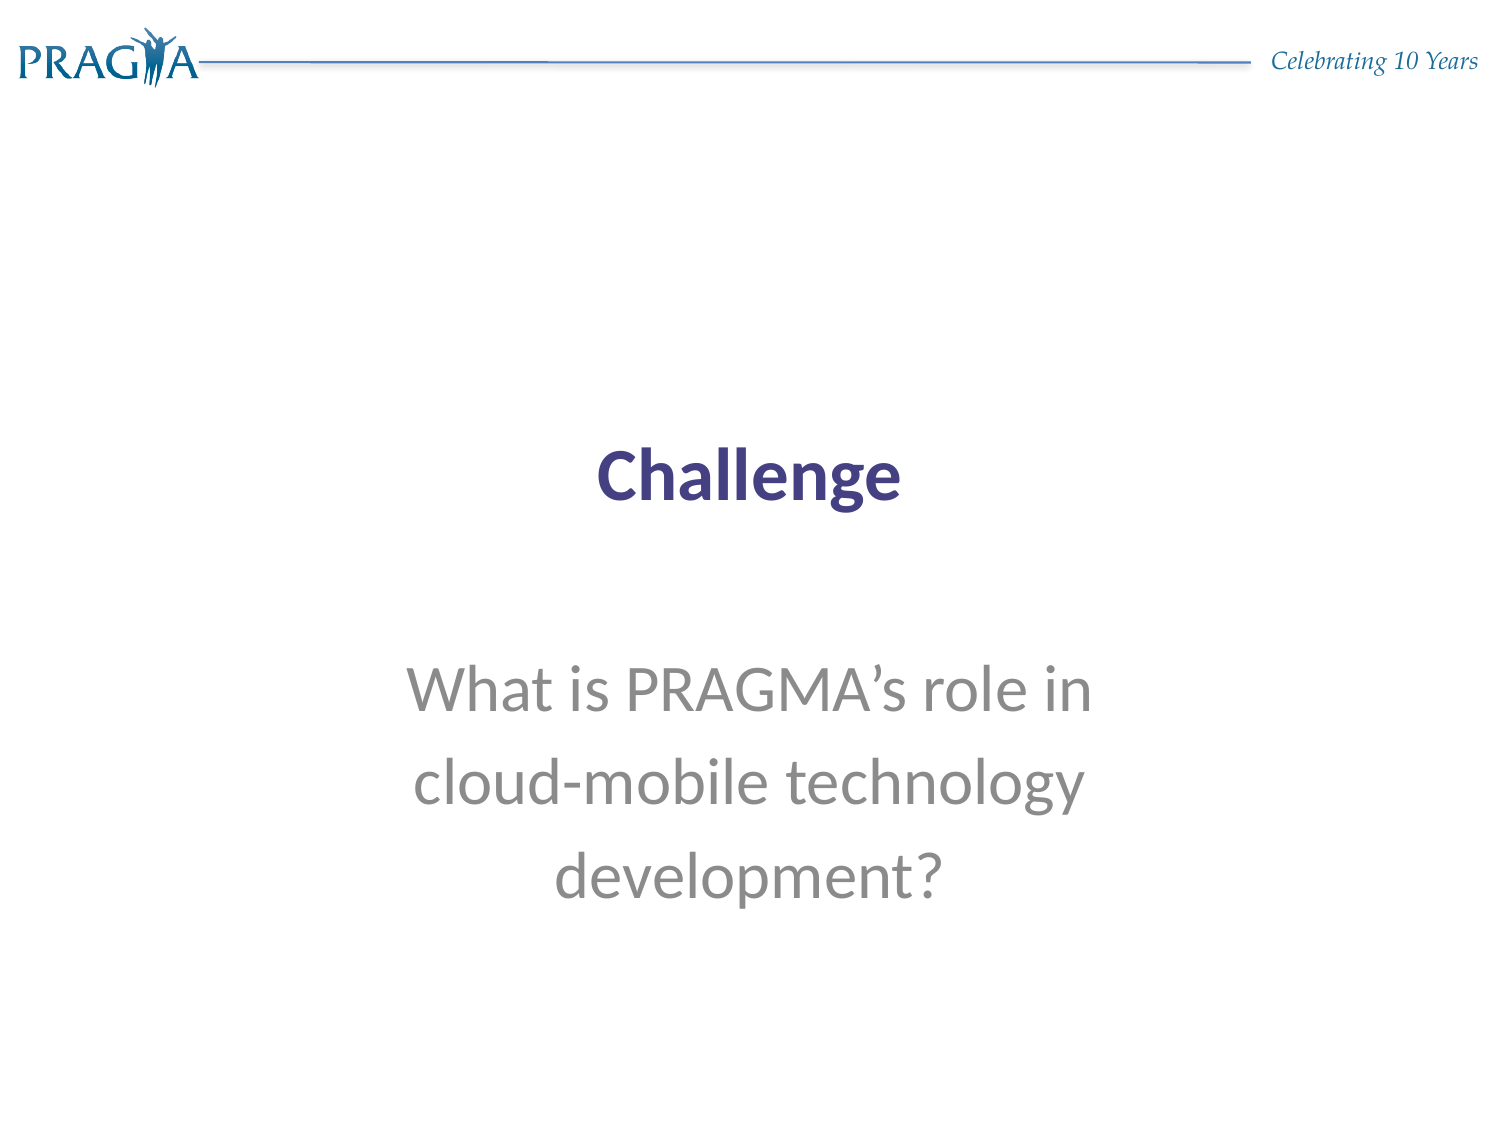

# Challenge
What is PRAGMA’s role in
 cloud-mobile technology
development?